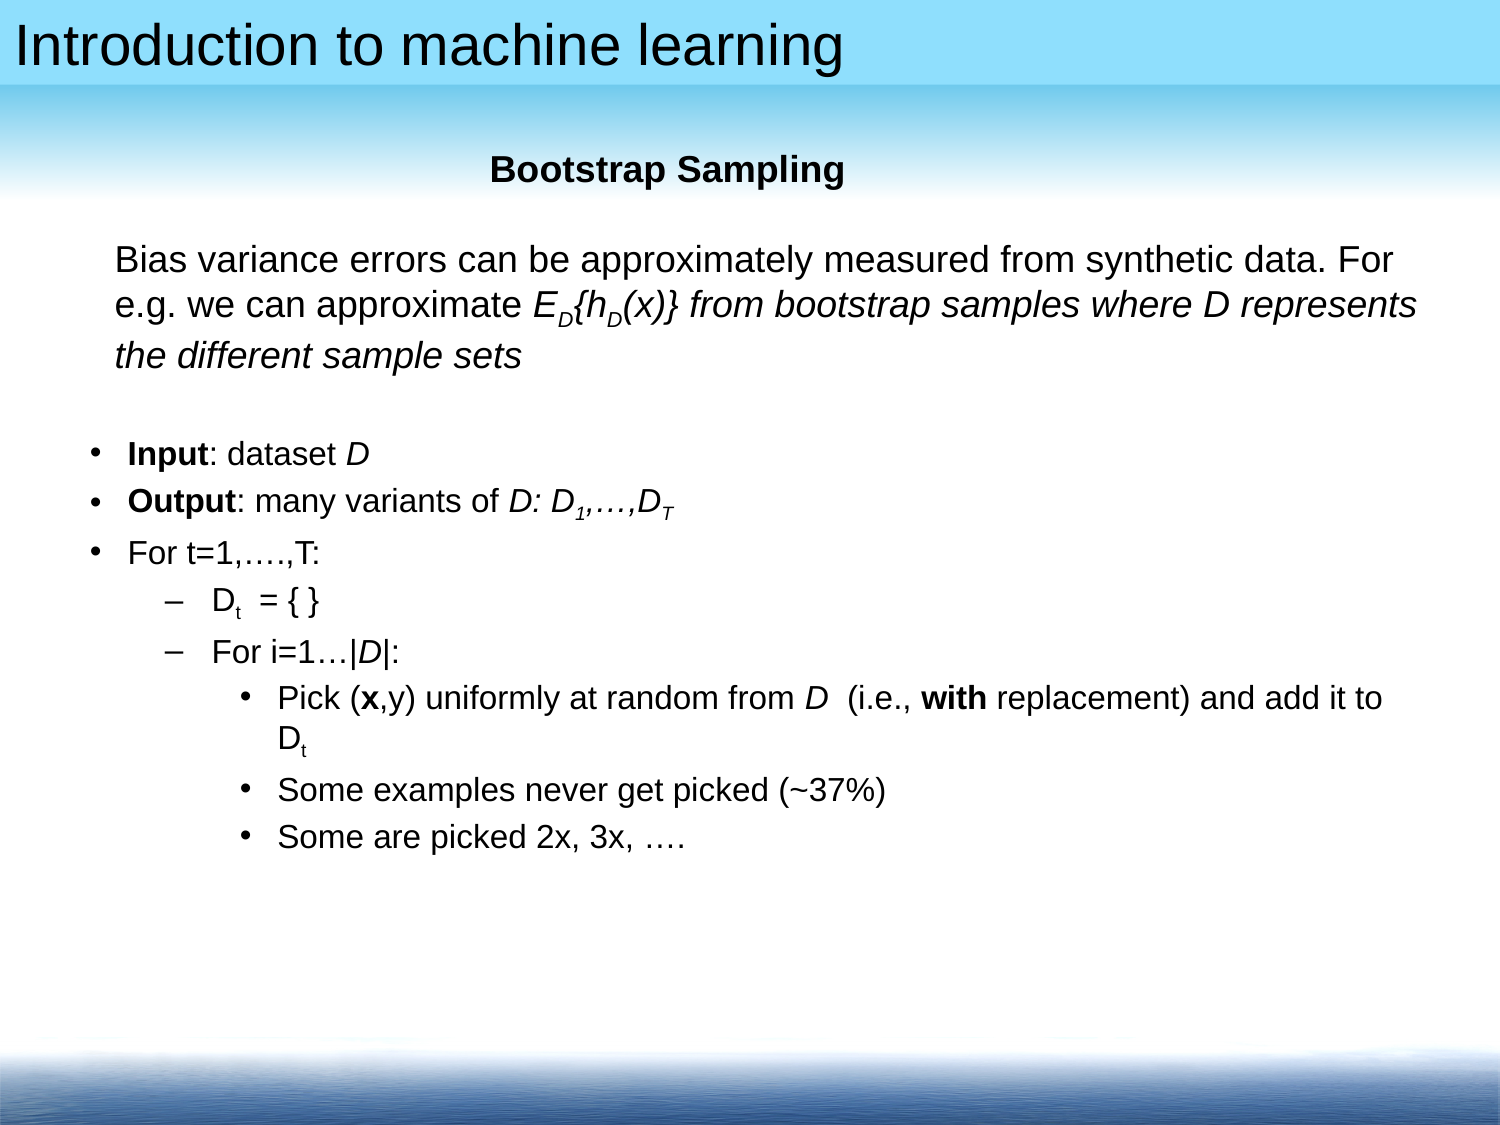

#
Bootstrap Sampling
Bias variance errors can be approximately measured from synthetic data. For e.g. we can approximate ED{hD(x)} from bootstrap samples where D represents the different sample sets

Input: dataset D
Output: many variants of D: D1,…,DT
For t=1,….,T:
Dt  = { }
For i=1…|D|:
Pick (x,y) uniformly at random from D  (i.e., with replacement) and add it to Dt
Some examples never get picked (~37%)
Some are picked 2x, 3x, ….